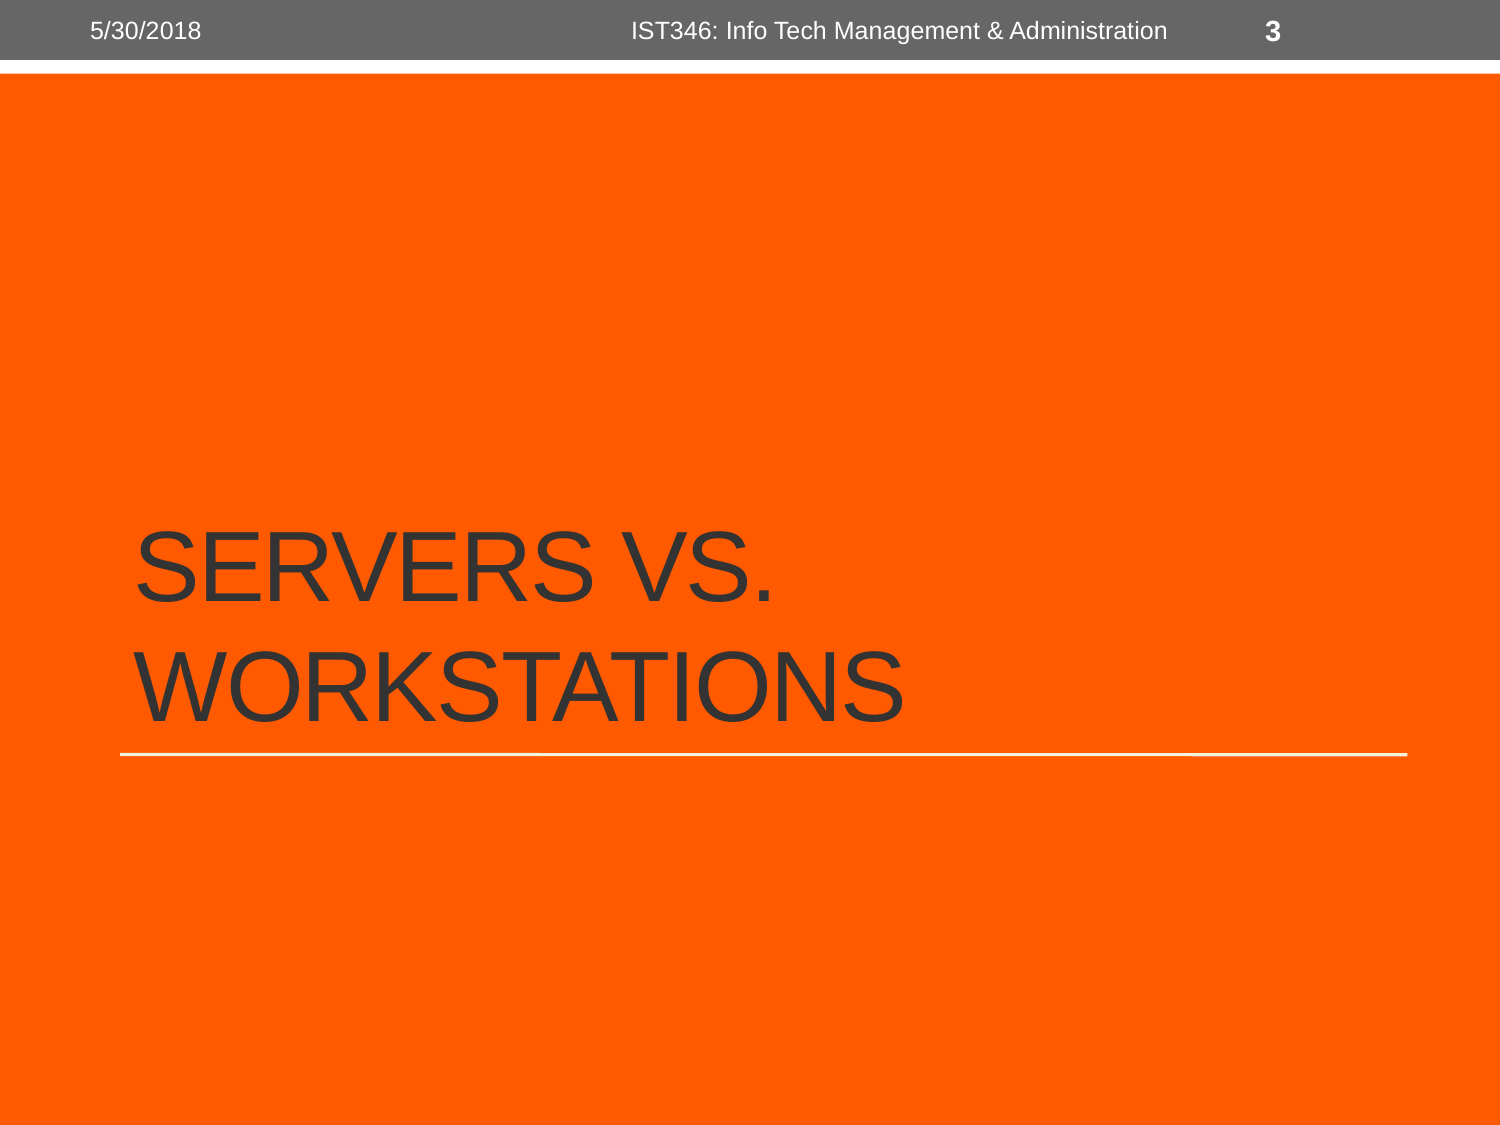

5/30/2018
IST346: Info Tech Management & Administration
3
# Servers vs. Workstations